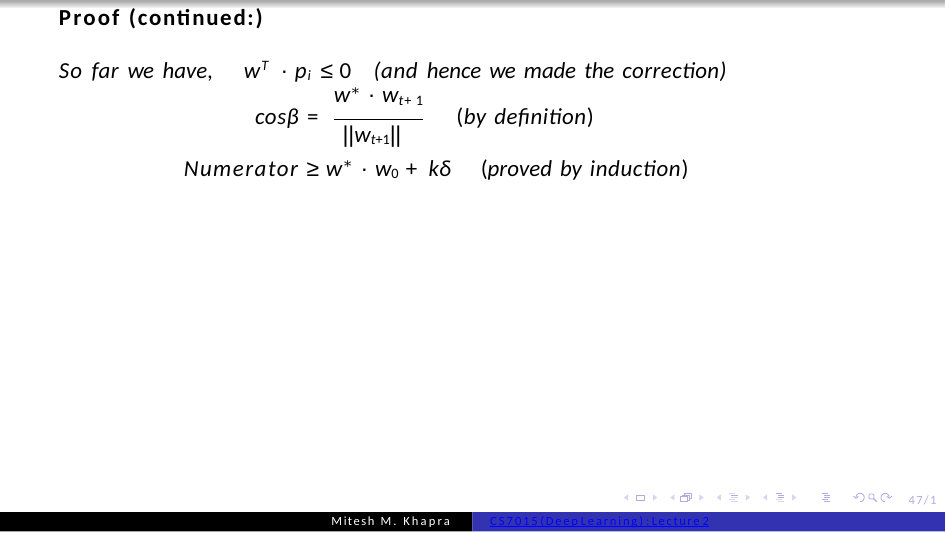

Proof (continued:)

So far we have,	wT · pi ≤ 0	(and hence we made the correction)
w∗  · wt+1
cosβ =	(by definition)
||wt+1||

Numerator ≥ w∗ · w0 + kδ	(proved by induction)
47/1

Mitesh M. Khapra
CS7015 (Deep Learning) : Lecture 2